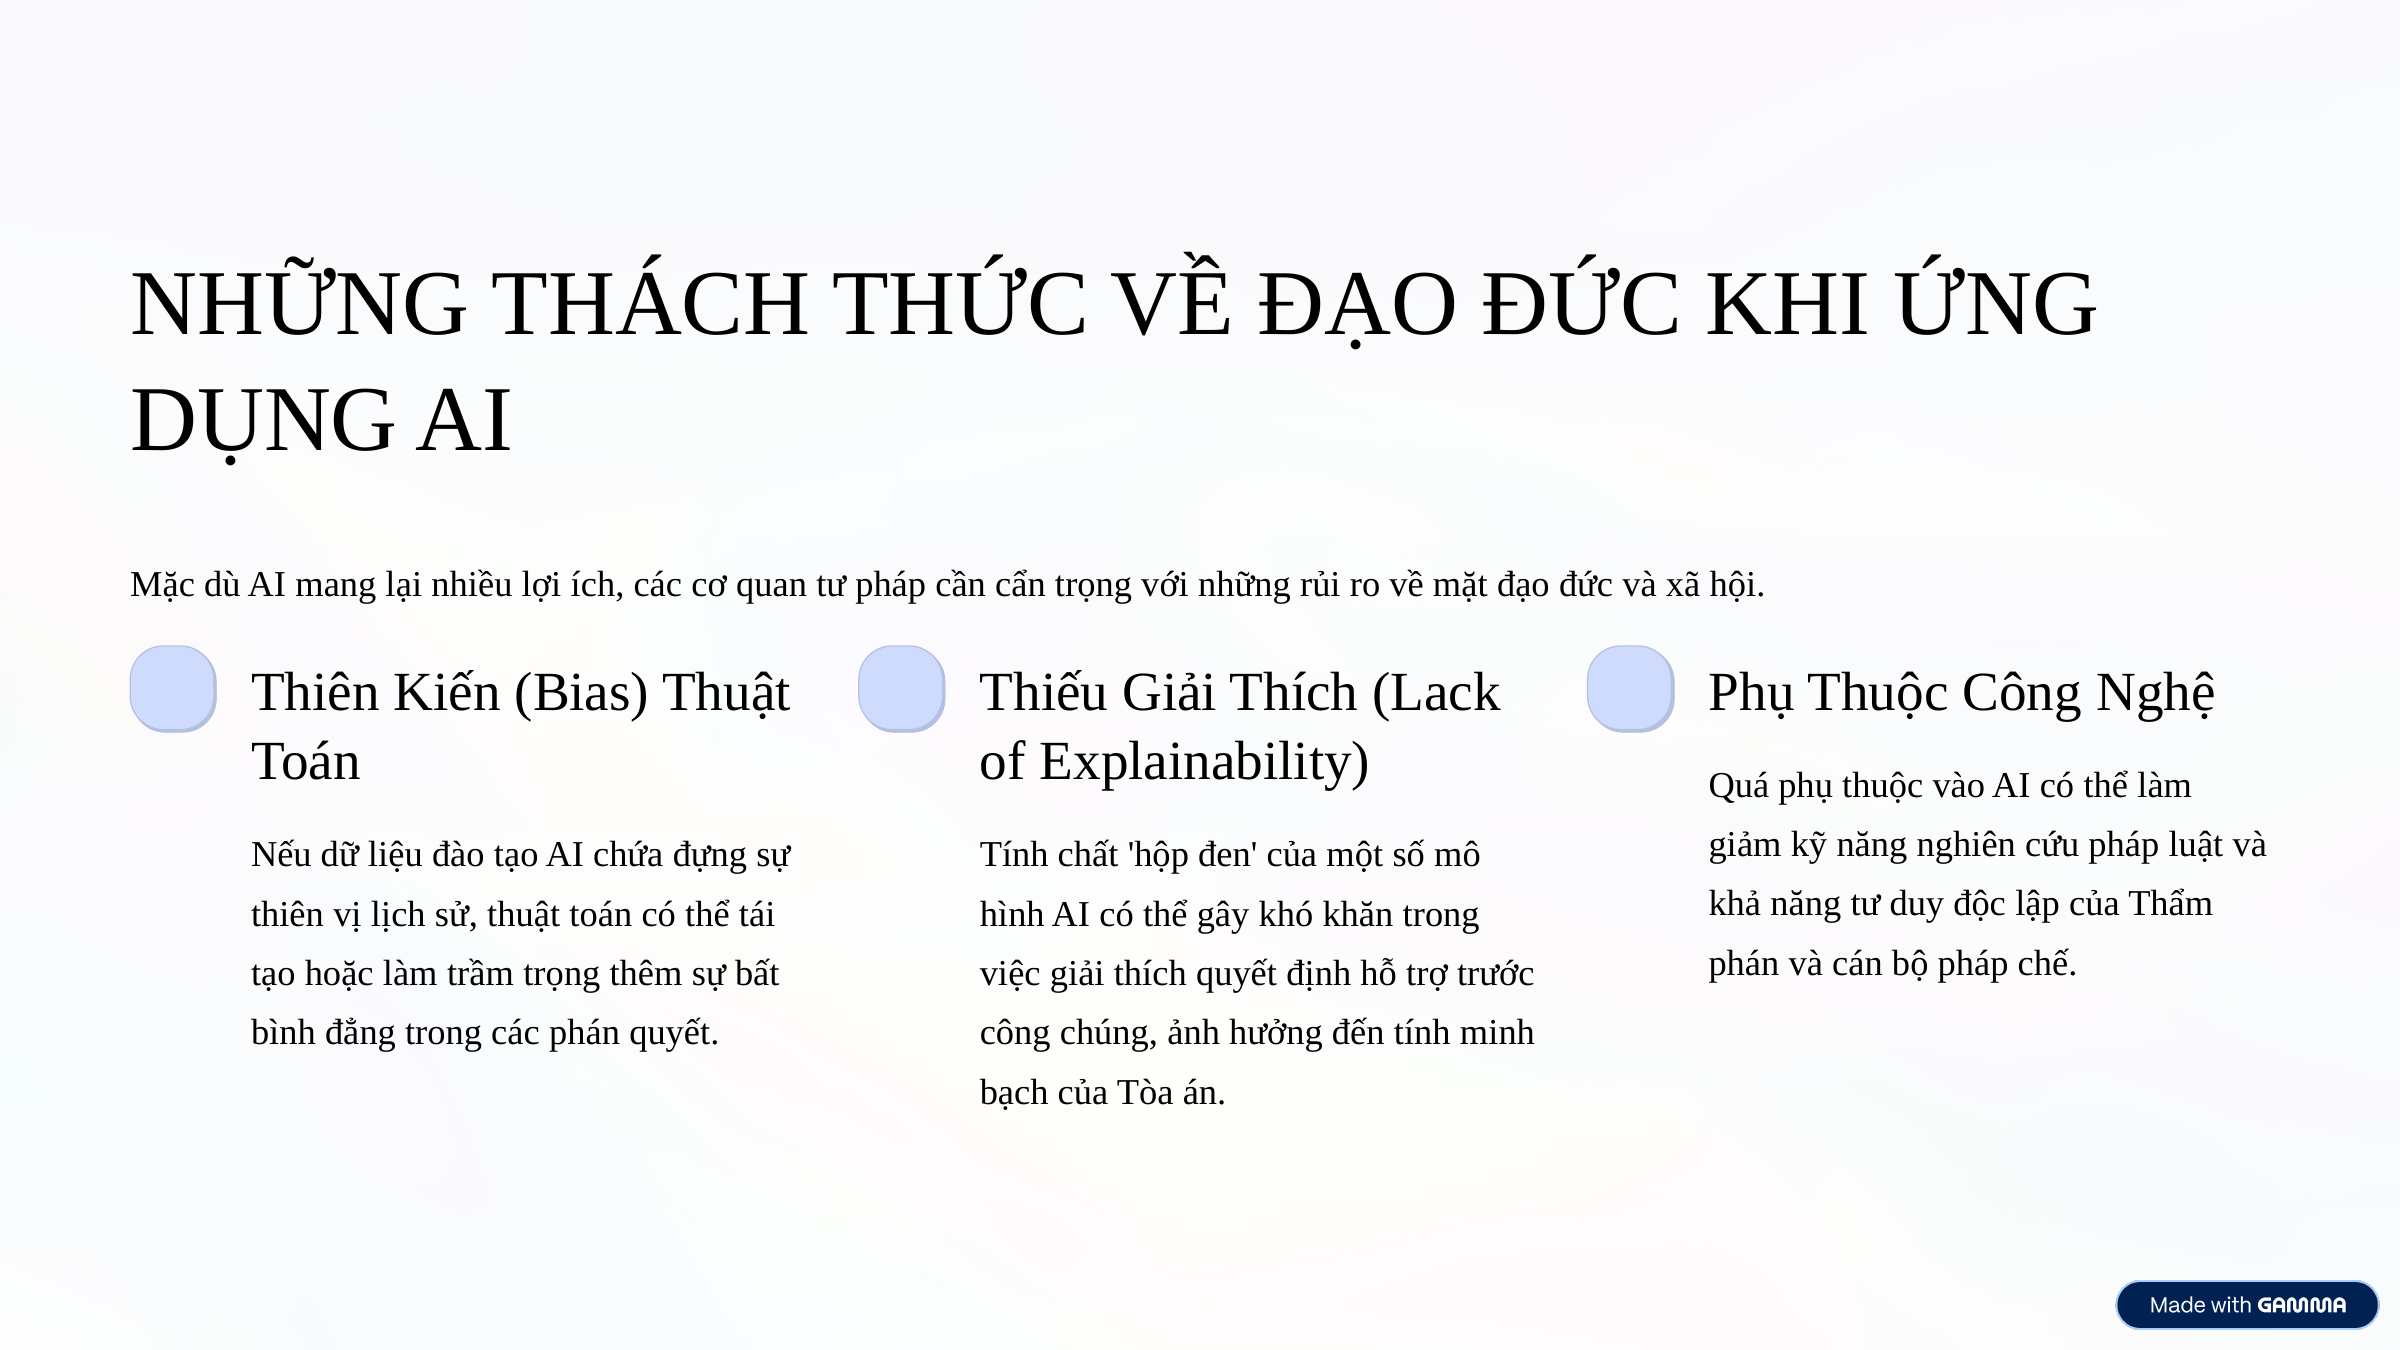

NHỮNG THÁCH THỨC VỀ ĐẠO ĐỨC KHI ỨNG DỤNG AI
Mặc dù AI mang lại nhiều lợi ích, các cơ quan tư pháp cần cẩn trọng với những rủi ro về mặt đạo đức và xã hội.

Thiên Kiến (Bias) Thuật Toán
Thiếu Giải Thích (Lack of Explainability)
Phụ Thuộc Công Nghệ
Quá phụ thuộc vào AI có thể làm giảm kỹ năng nghiên cứu pháp luật và khả năng tư duy độc lập của Thẩm phán và cán bộ pháp chế.
Nếu dữ liệu đào tạo AI chứa đựng sự thiên vị lịch sử, thuật toán có thể tái tạo hoặc làm trầm trọng thêm sự bất bình đẳng trong các phán quyết.
Tính chất 'hộp đen' của một số mô hình AI có thể gây khó khăn trong việc giải thích quyết định hỗ trợ trước công chúng, ảnh hưởng đến tính minh bạch của Tòa án.